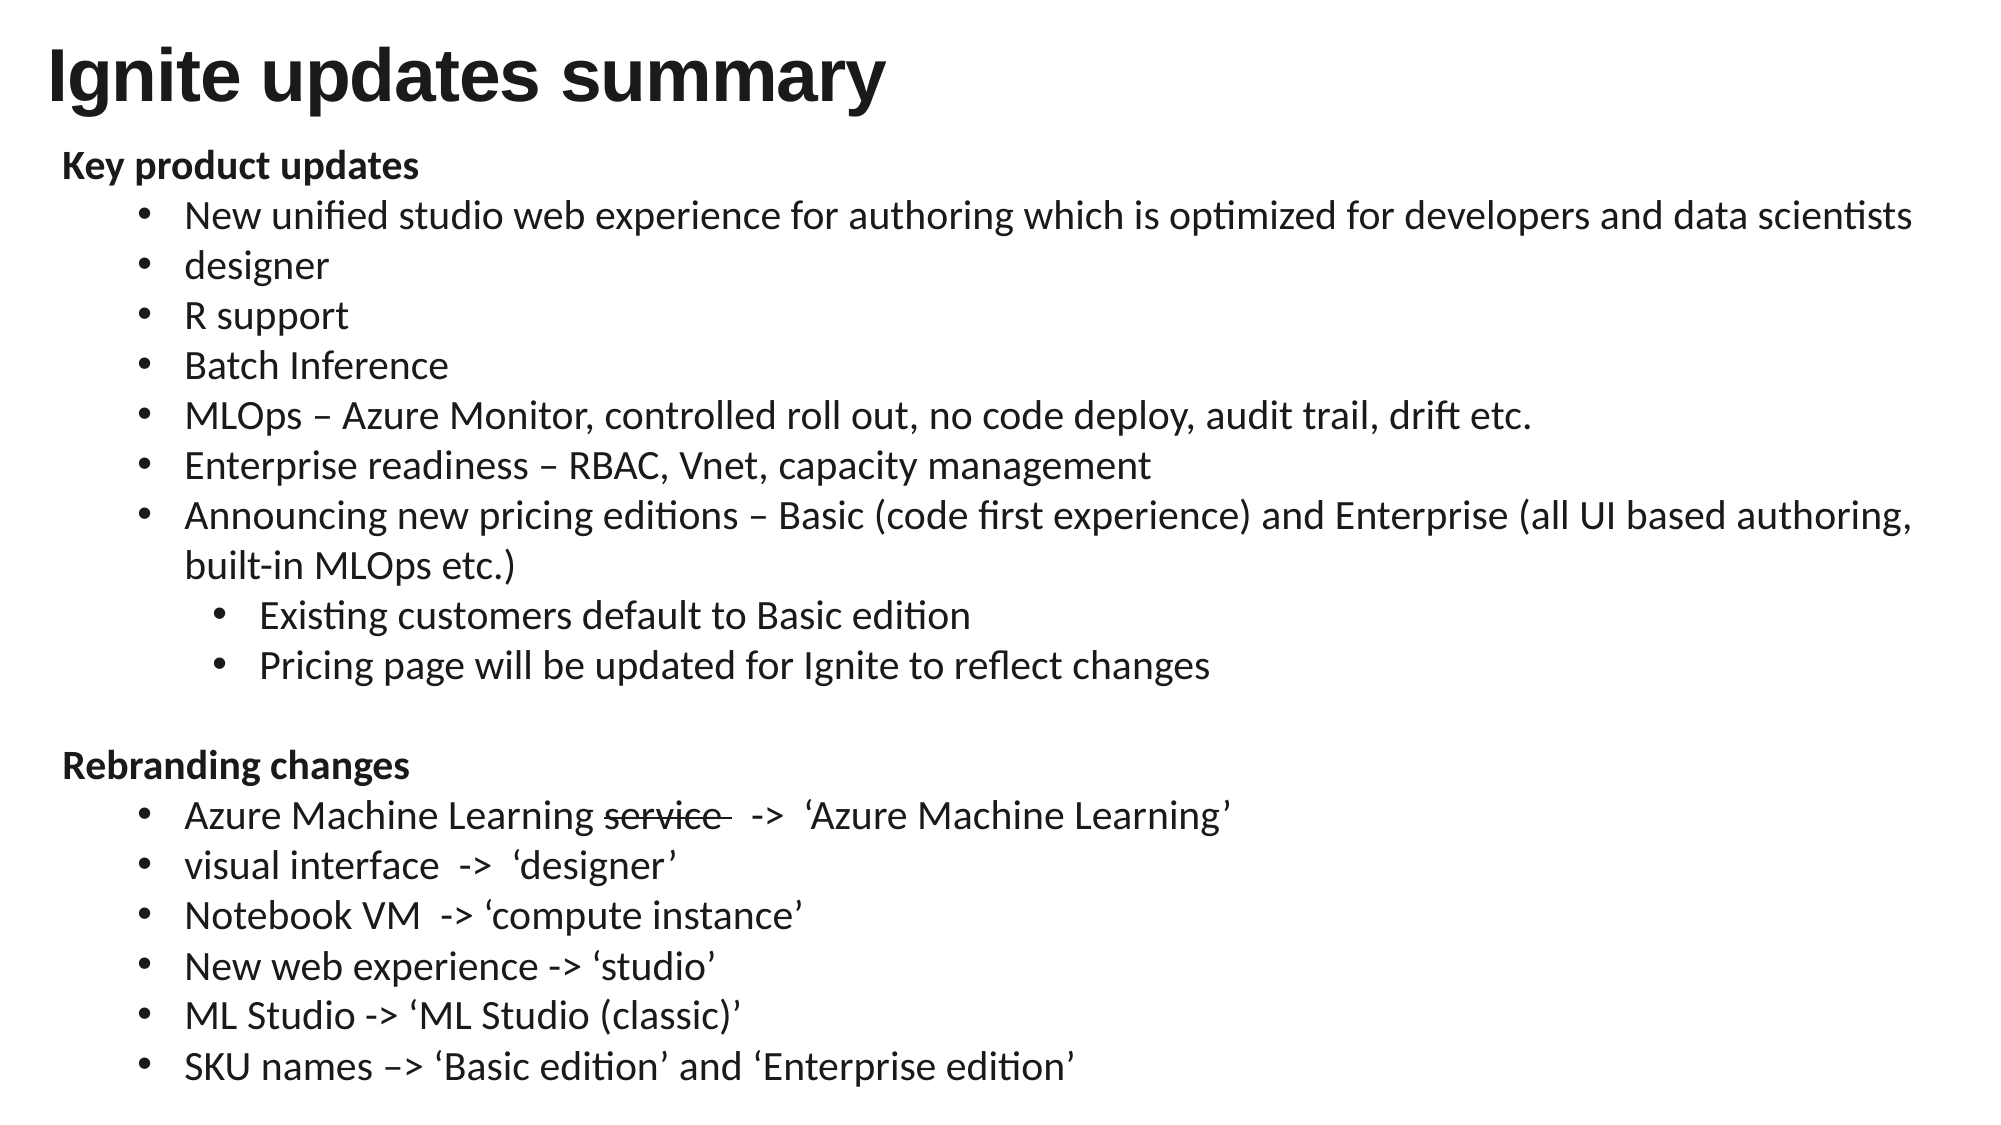

# Ignite updates summary
Key product updates
New unified studio web experience for authoring which is optimized for developers and data scientists
designer
R support
Batch Inference
MLOps – Azure Monitor, controlled roll out, no code deploy, audit trail, drift etc.
Enterprise readiness – RBAC, Vnet, capacity management
Announcing new pricing editions – Basic (code first experience) and Enterprise (all UI based authoring, built-in MLOps etc.)
Existing customers default to Basic edition
Pricing page will be updated for Ignite to reflect changes

Rebranding changes
Azure Machine Learning service   ->  ‘Azure Machine Learning’
visual interface  ->  ‘designer’
Notebook VM  -> ‘compute instance’
New web experience -> ‘studio’
ML Studio -> ‘ML Studio (classic)’
SKU names –> ‘Basic edition’ and ‘Enterprise edition’